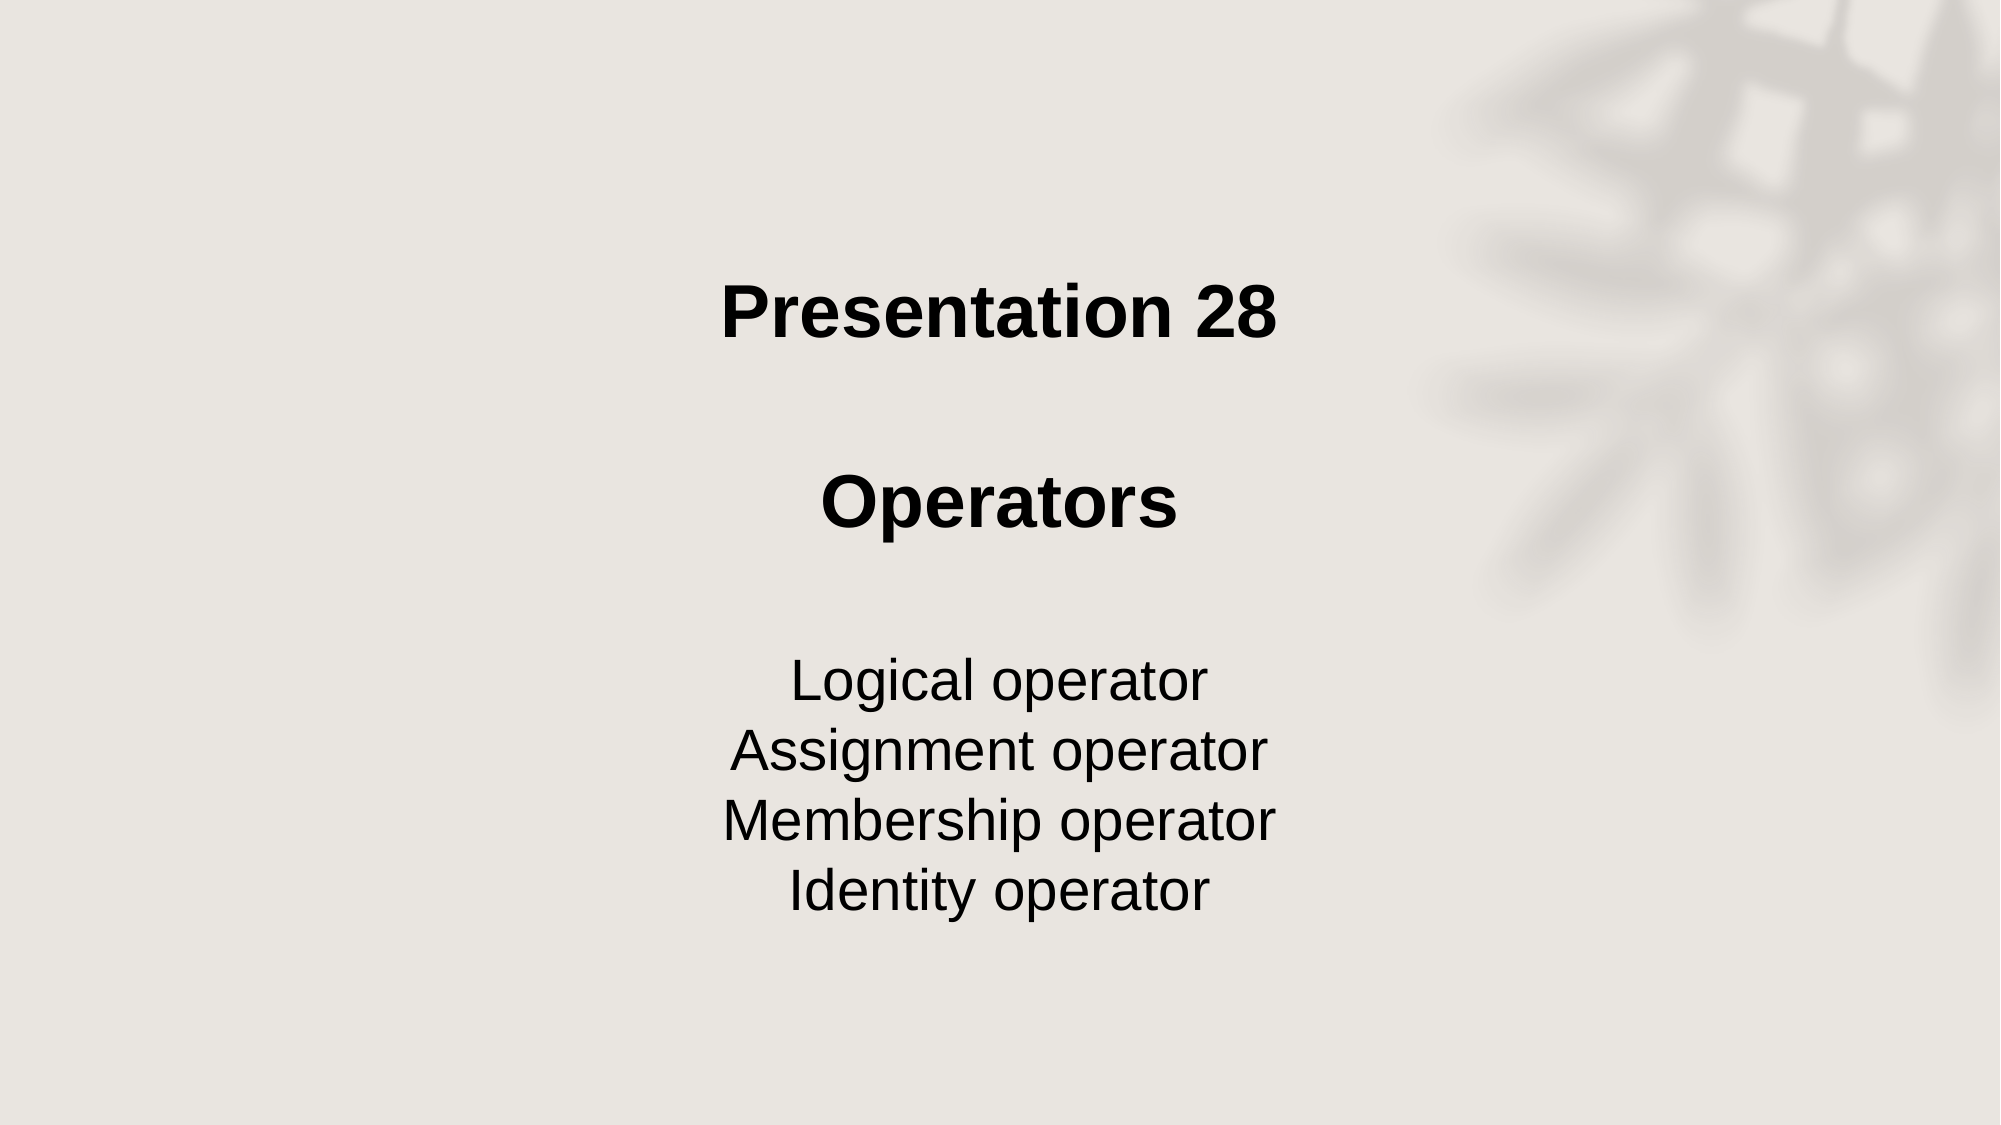

# Presentation 28 Operators Logical operator Assignment operator Membership operator Identity operator